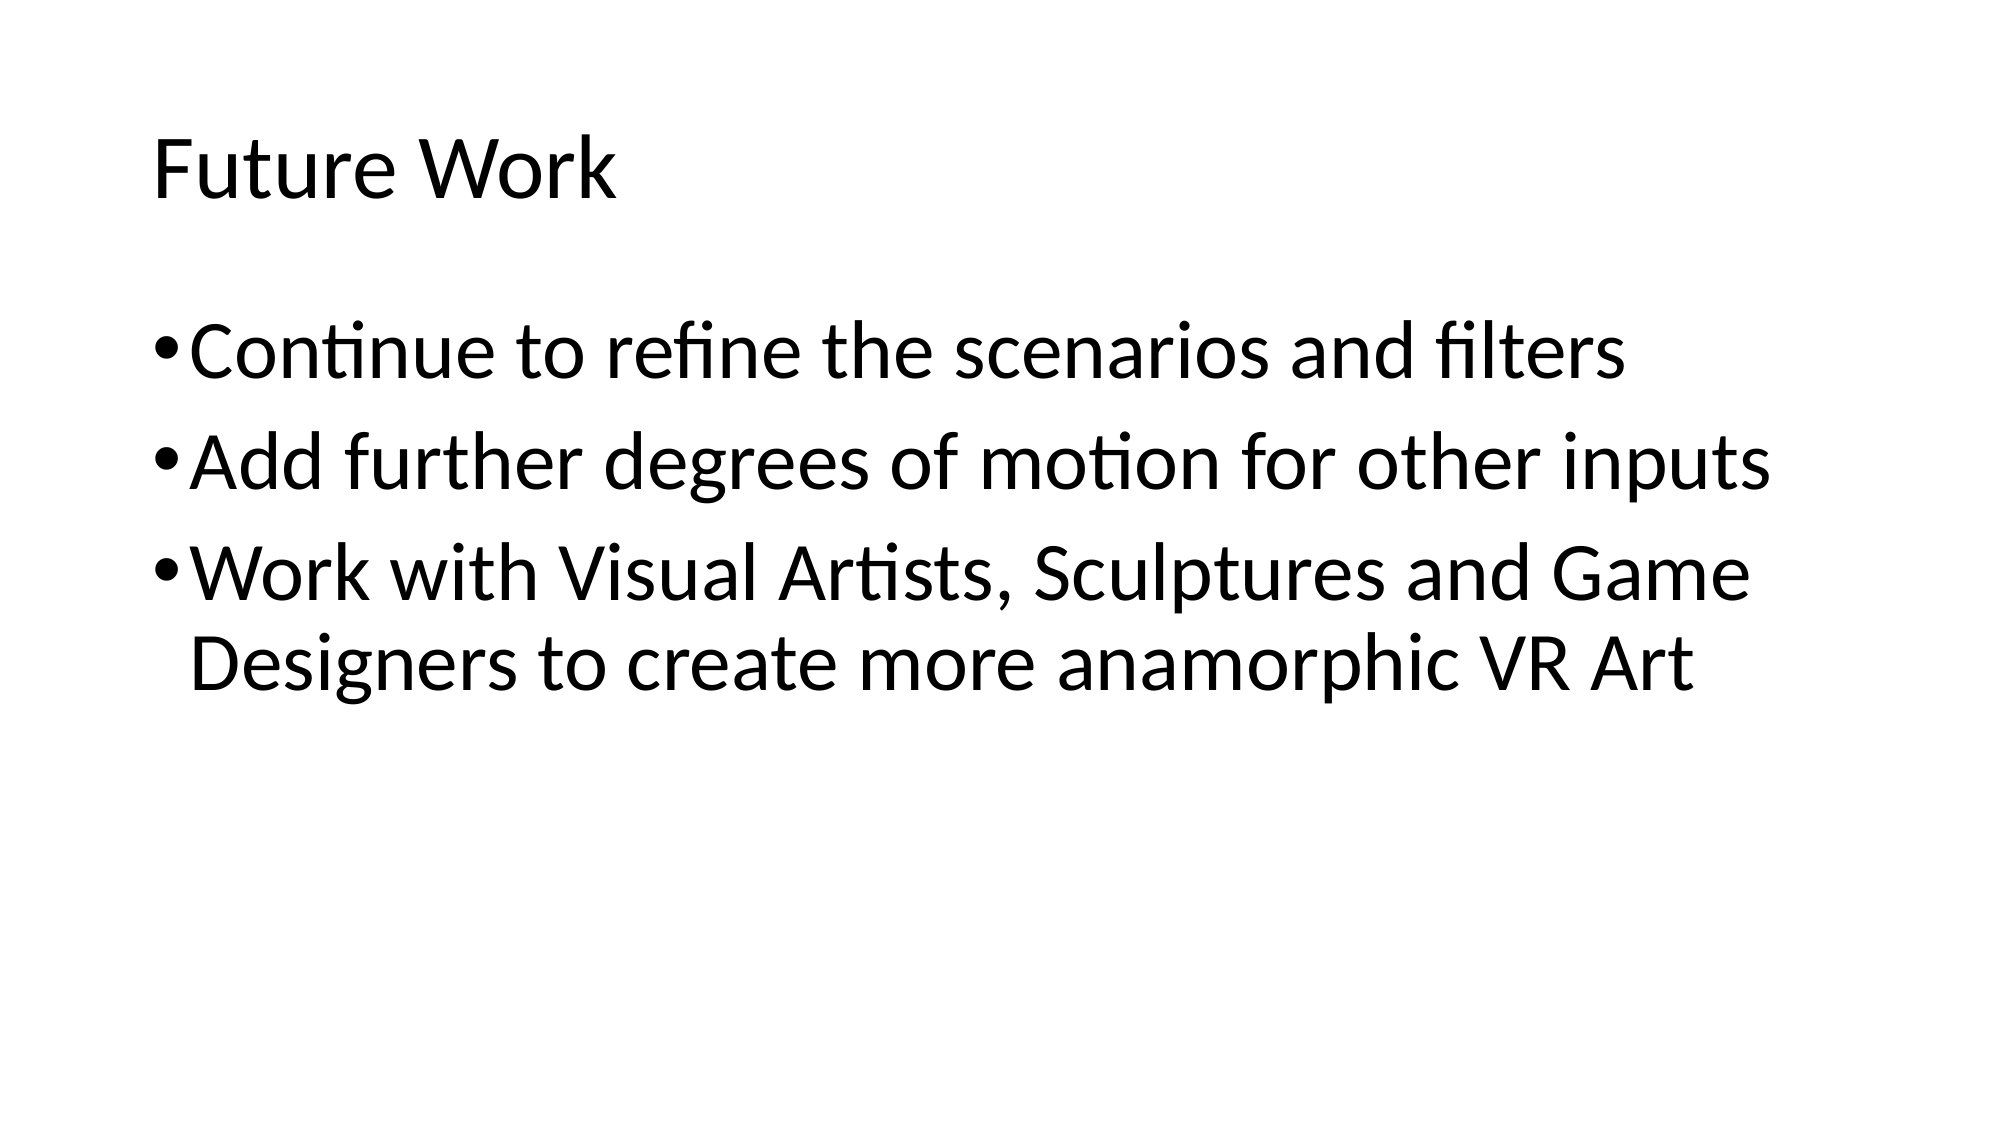

# Future Work
Continue to refine the scenarios and filters
Add further degrees of motion for other inputs
Work with Visual Artists, Sculptures and Game Designers to create more anamorphic VR Art